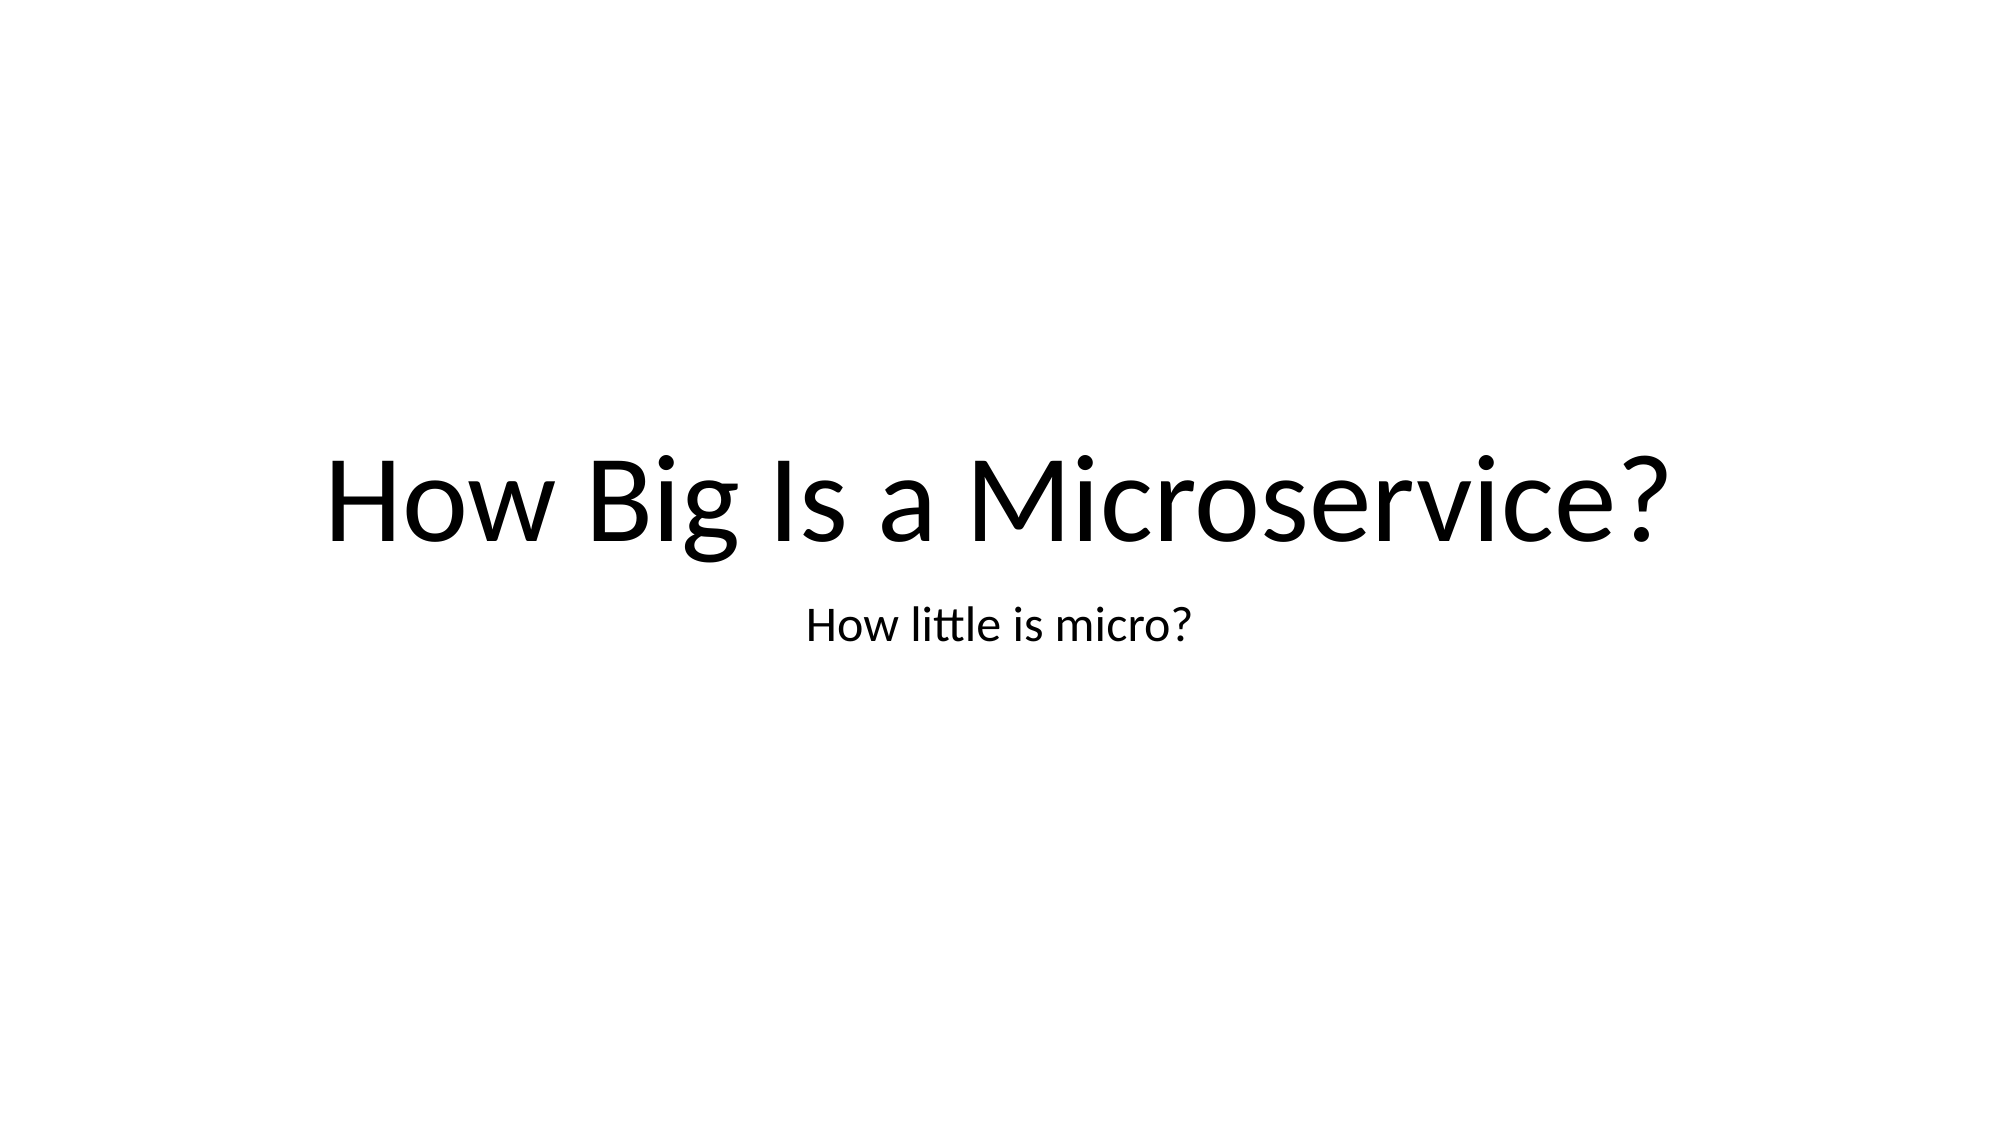

# How Big Is a Microservice?
How little is micro?